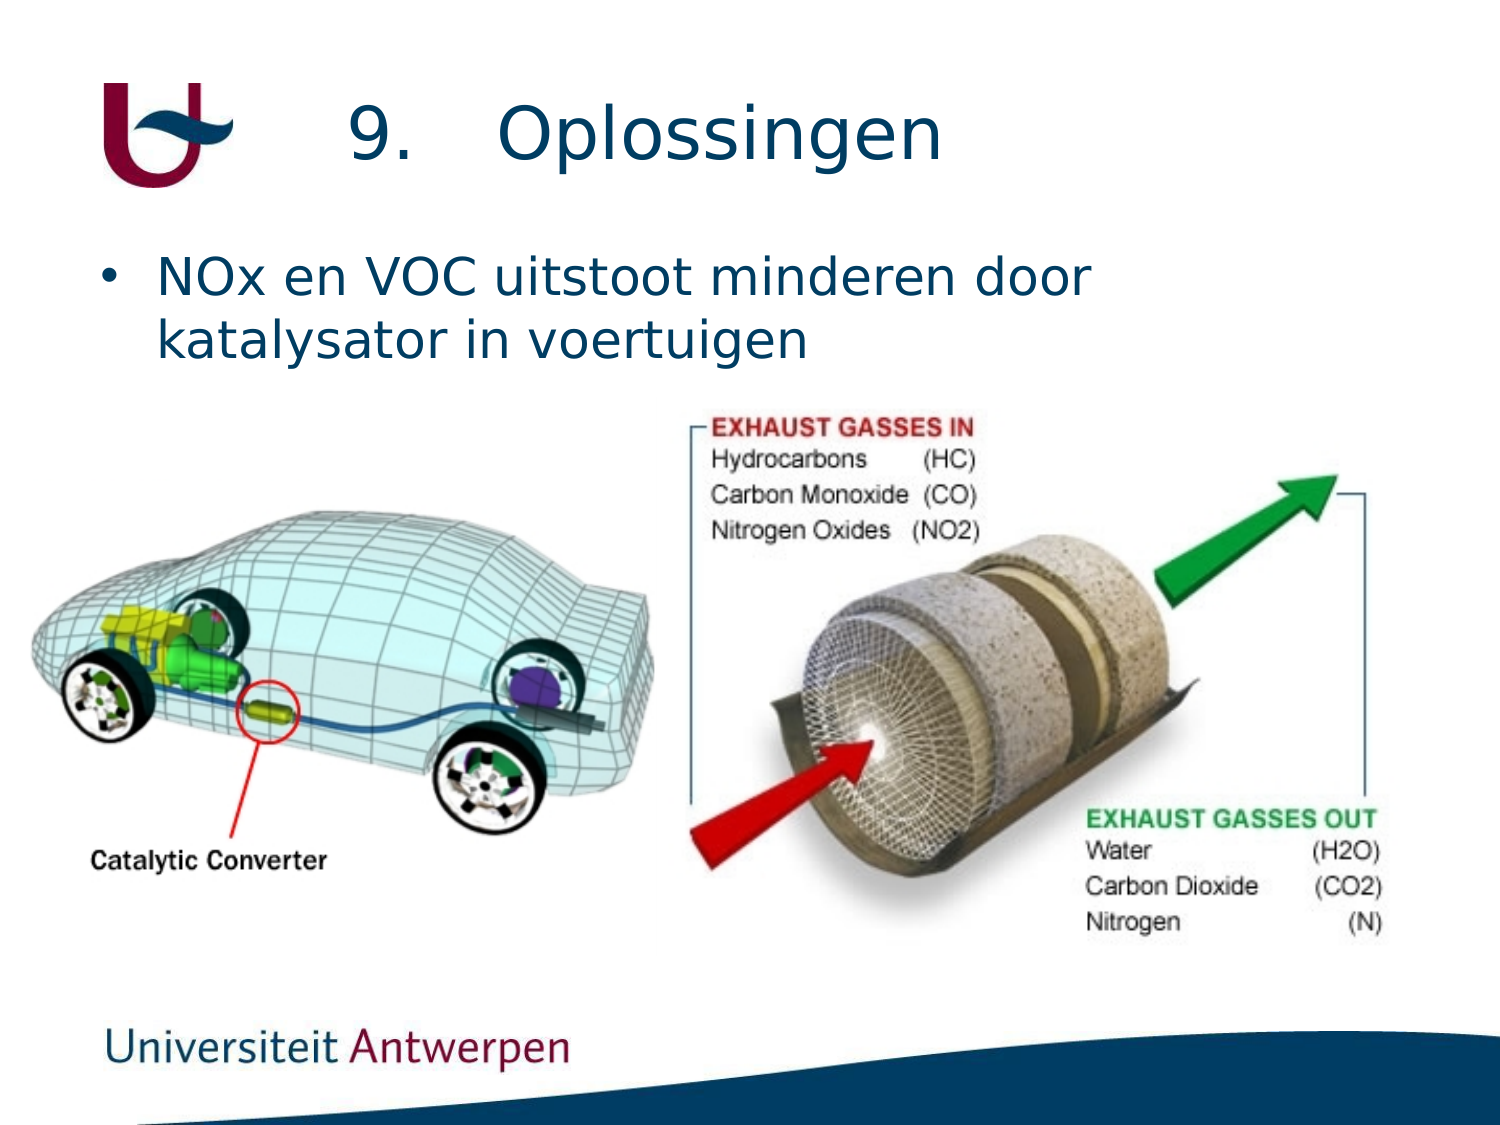

# 9.	Oplossingen
NOx en VOC uitstoot minderen door katalysator in voertuigen